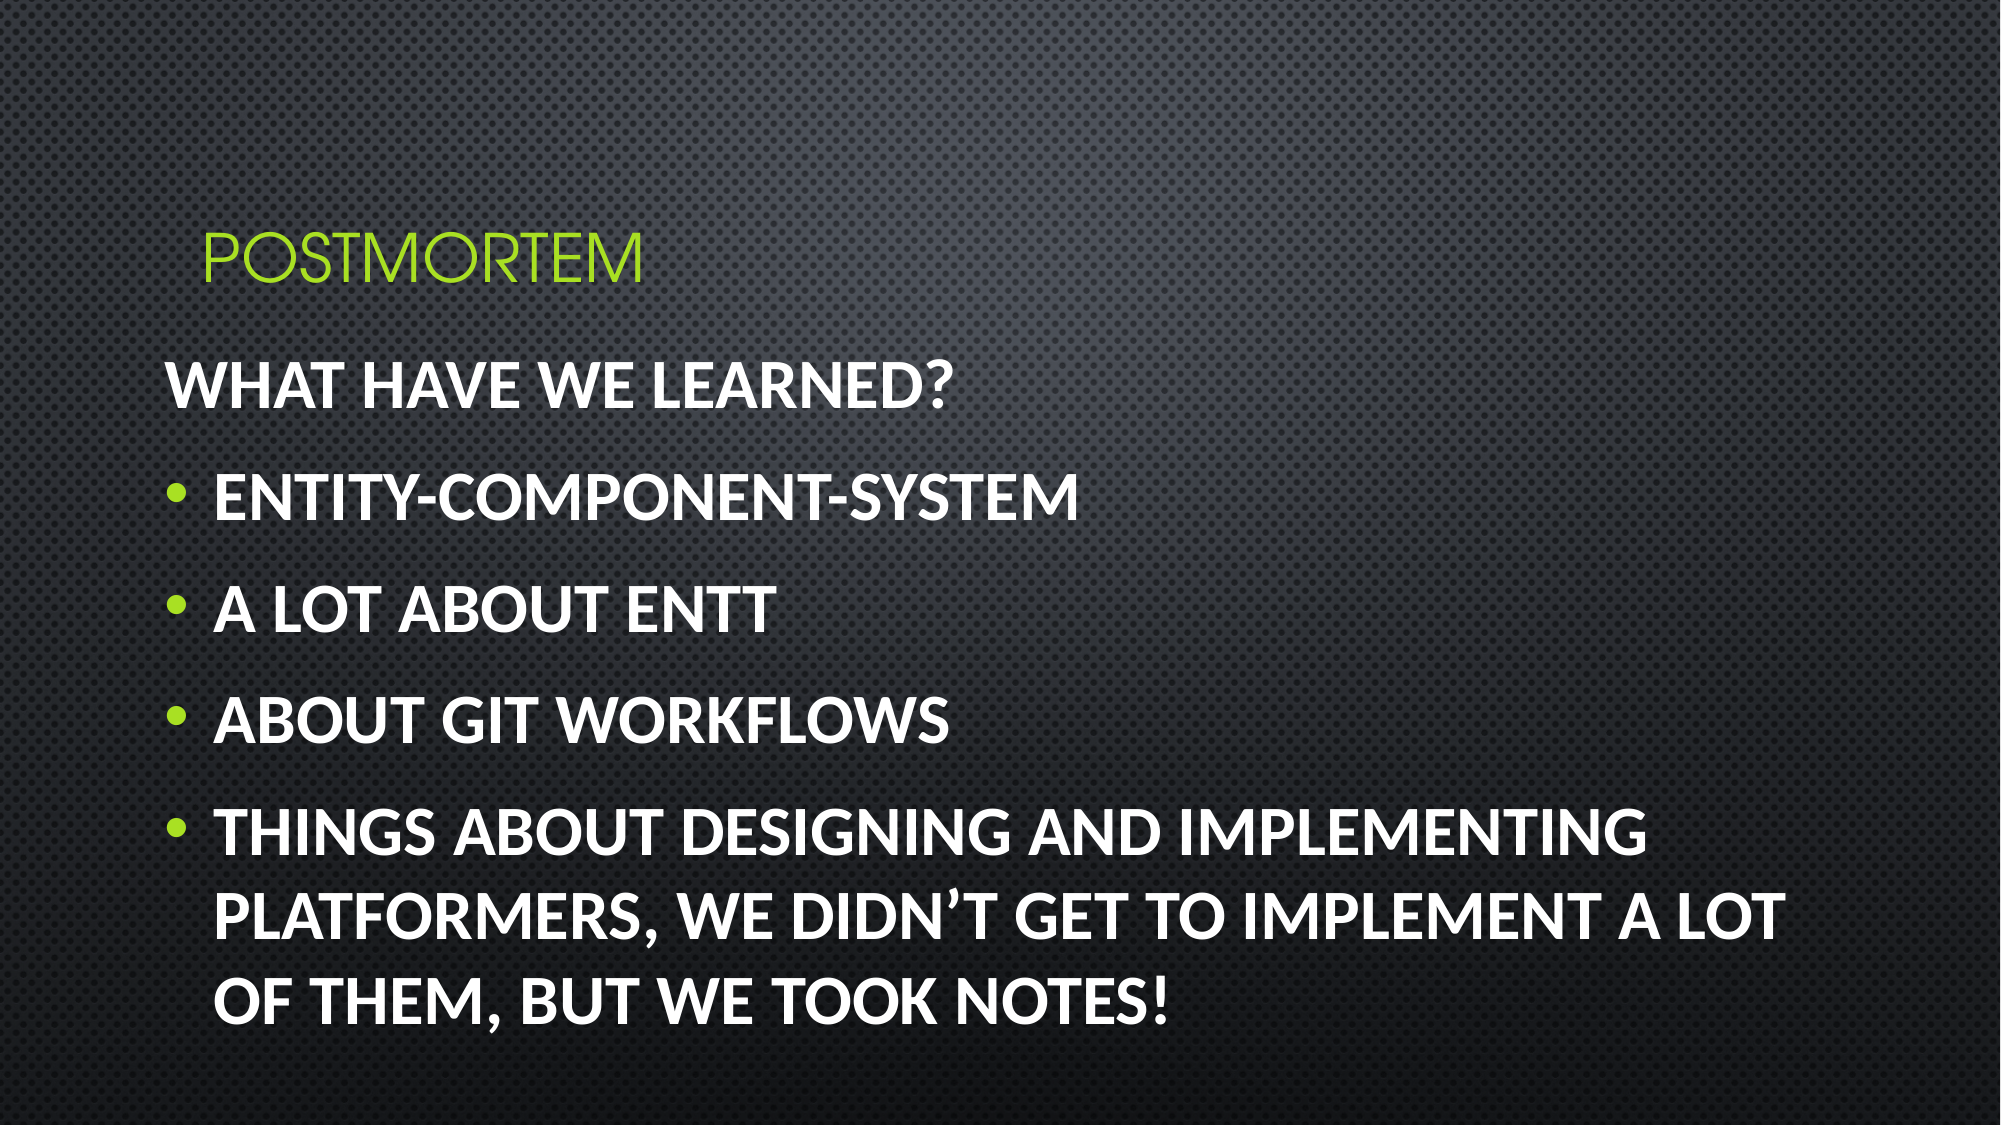

Postmortem
What have we learned?
Entity-Component-system
A lot about ENTT
About git workflows
Things about designing and implementing platformers, we didn’t get to implement a lot of them, but we took notes!